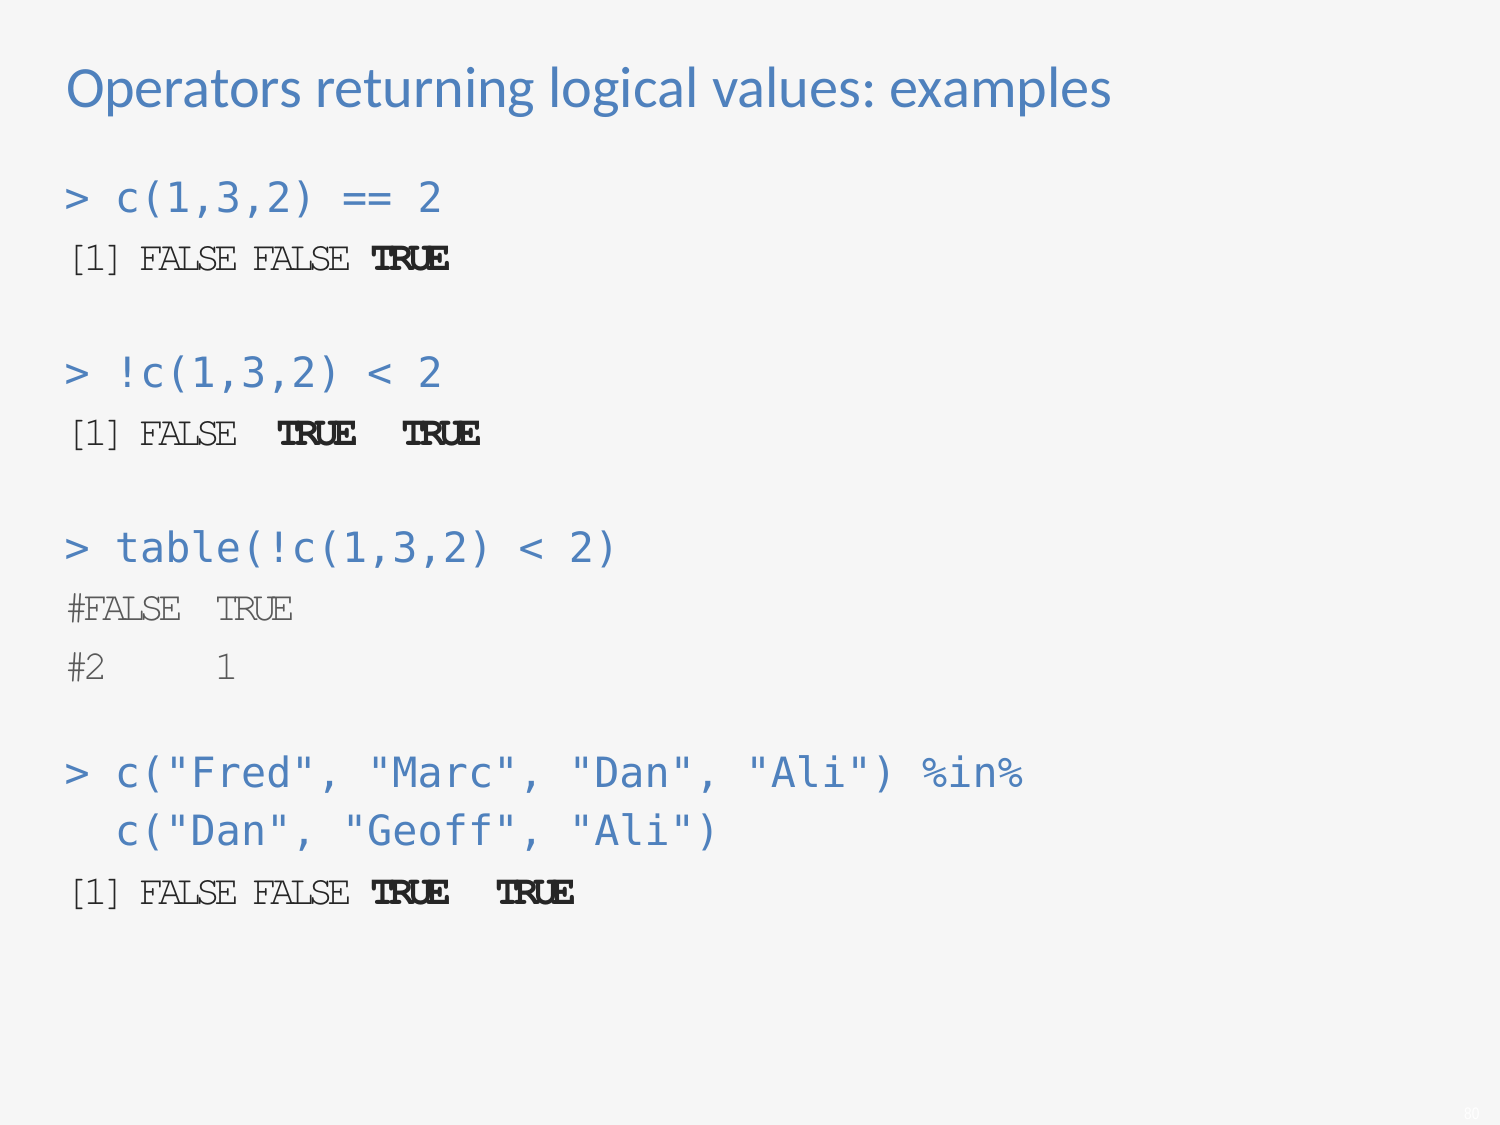

# Operators returning logical values: examples
> c(1,3,2) == 2
[1] FALSE FALSE TRUE

> !c(1,3,2) < 2
[1] FALSE  TRUE  TRUE

> table(!c(1,3,2) < 2)
#FALSE  TRUE
#2      1
> c("Fred", "Marc", "Dan", "Ali") %in%
  c("Dan", "Geoff", "Ali")
[1] FALSE FALSE TRUE  TRUE